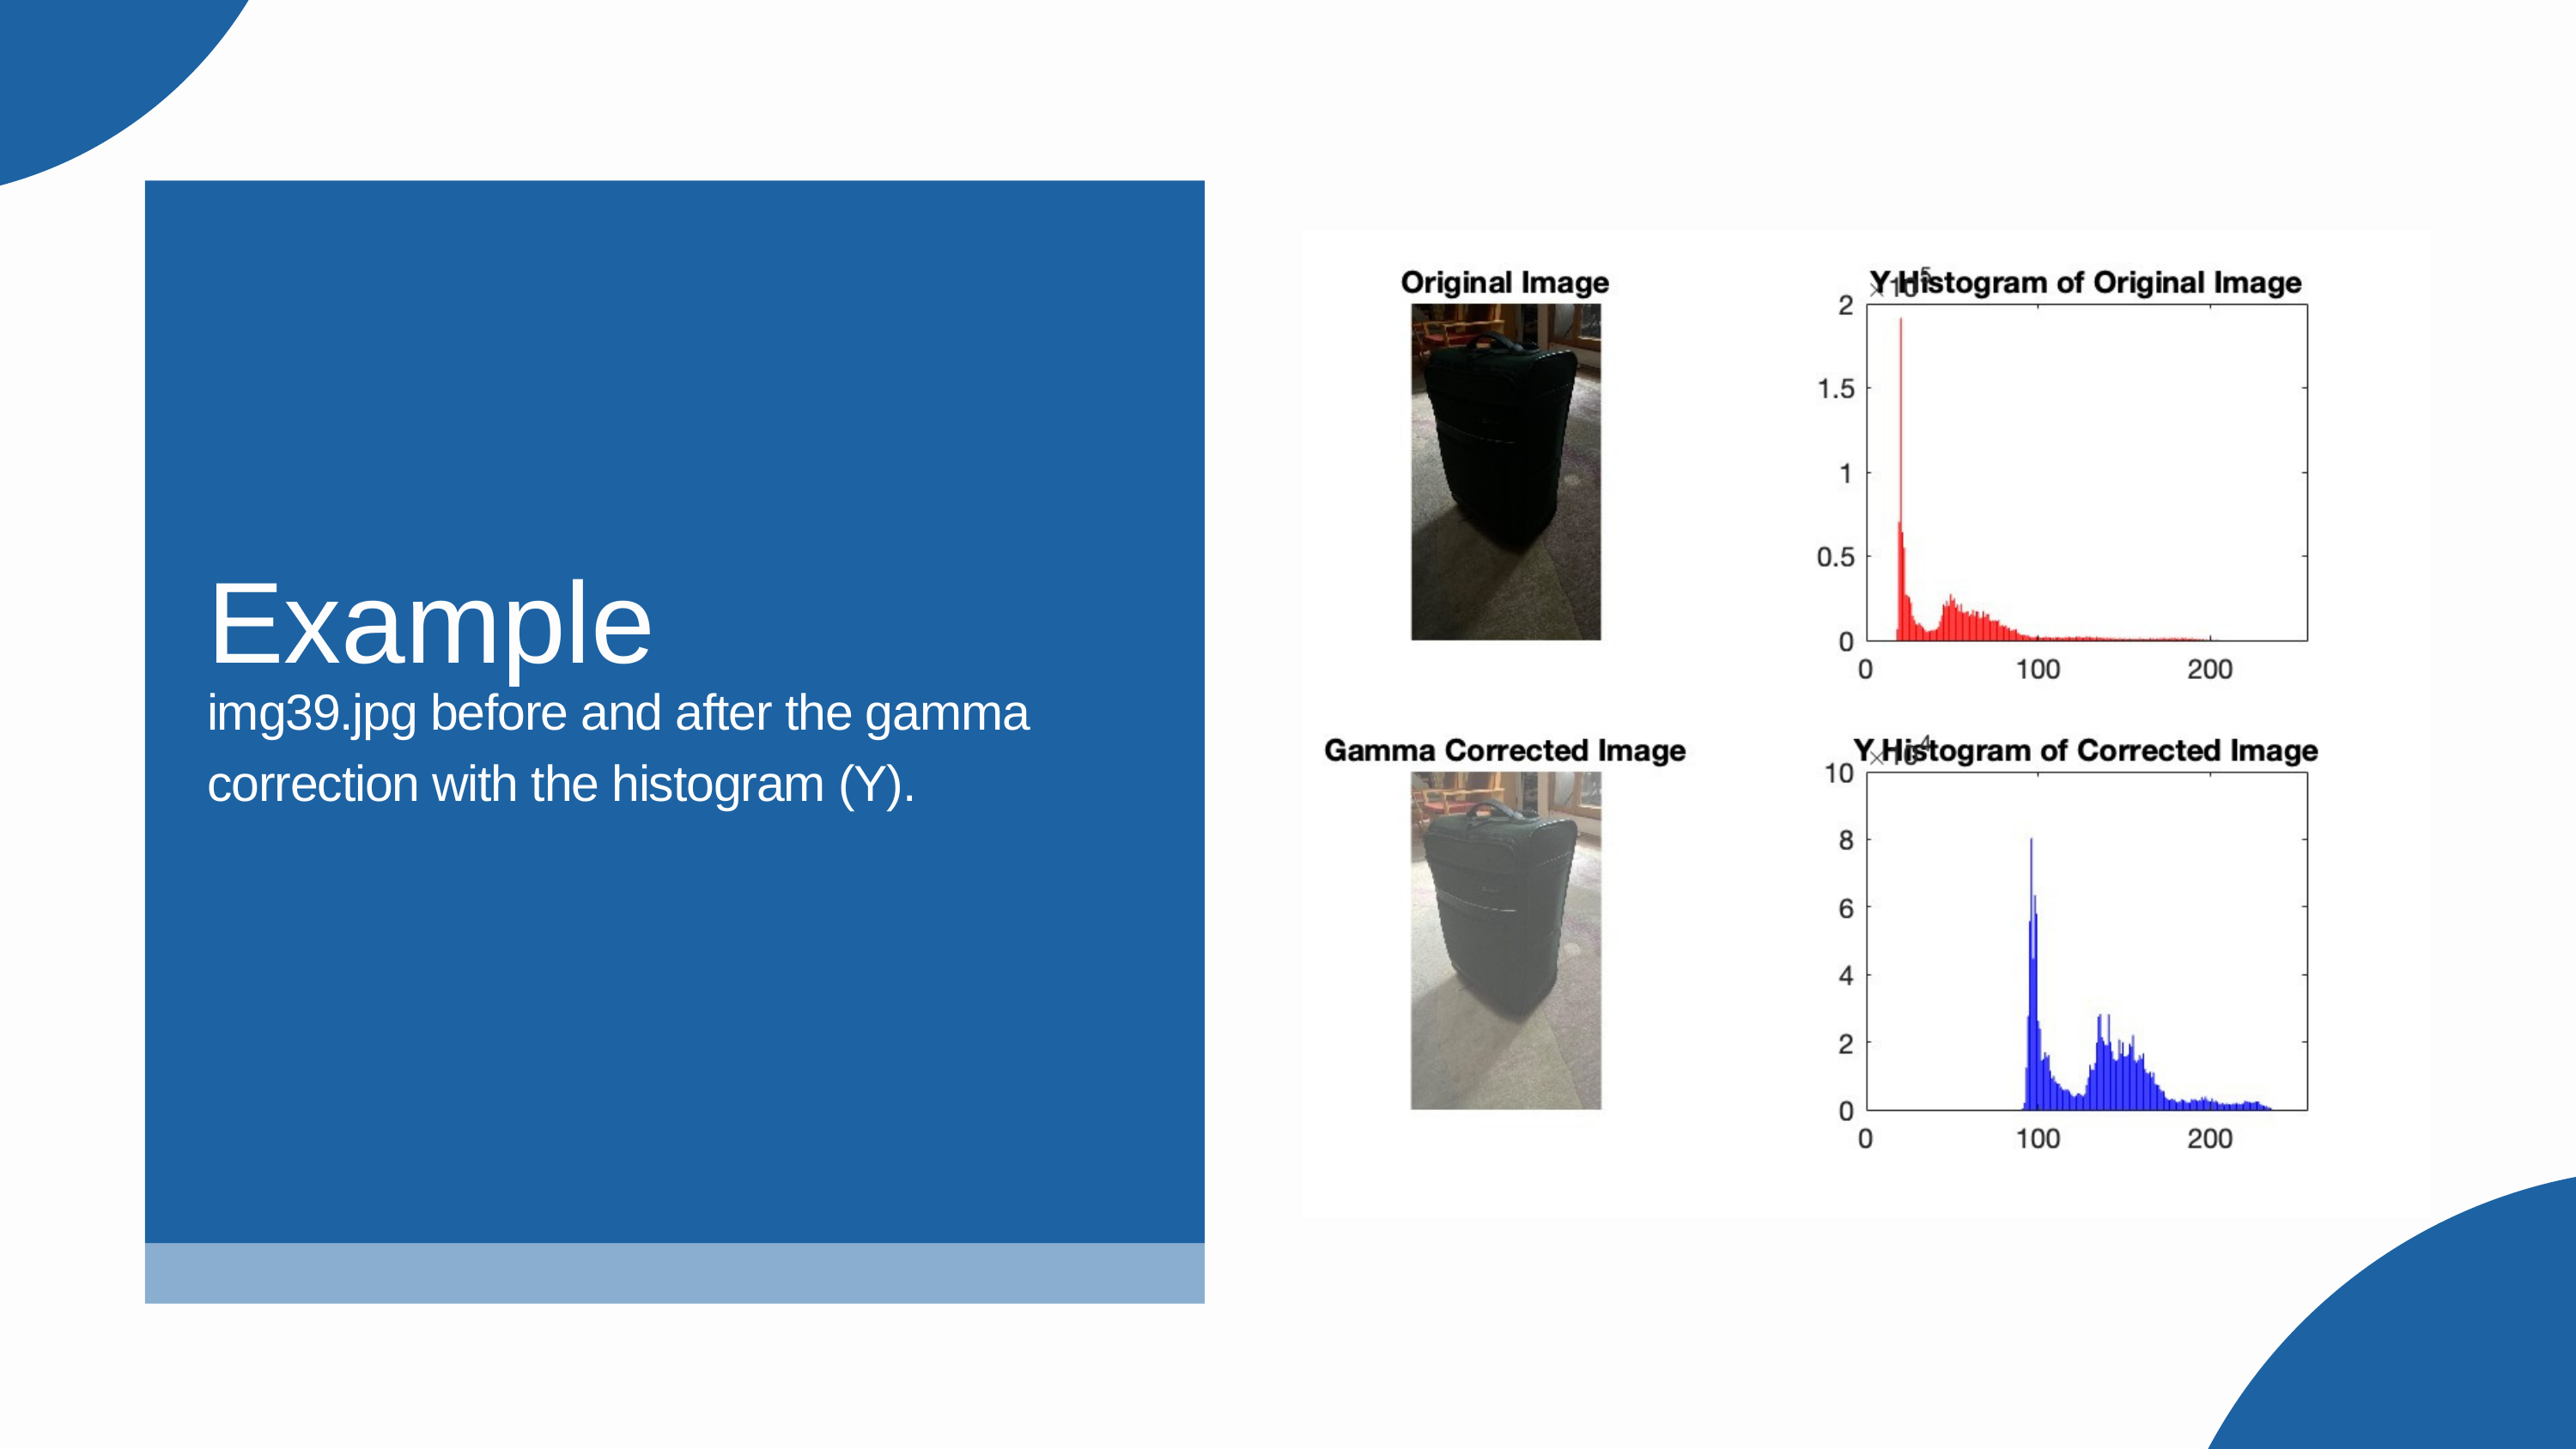

Example
img39.jpg before and after the gamma correction with the histogram (Y).